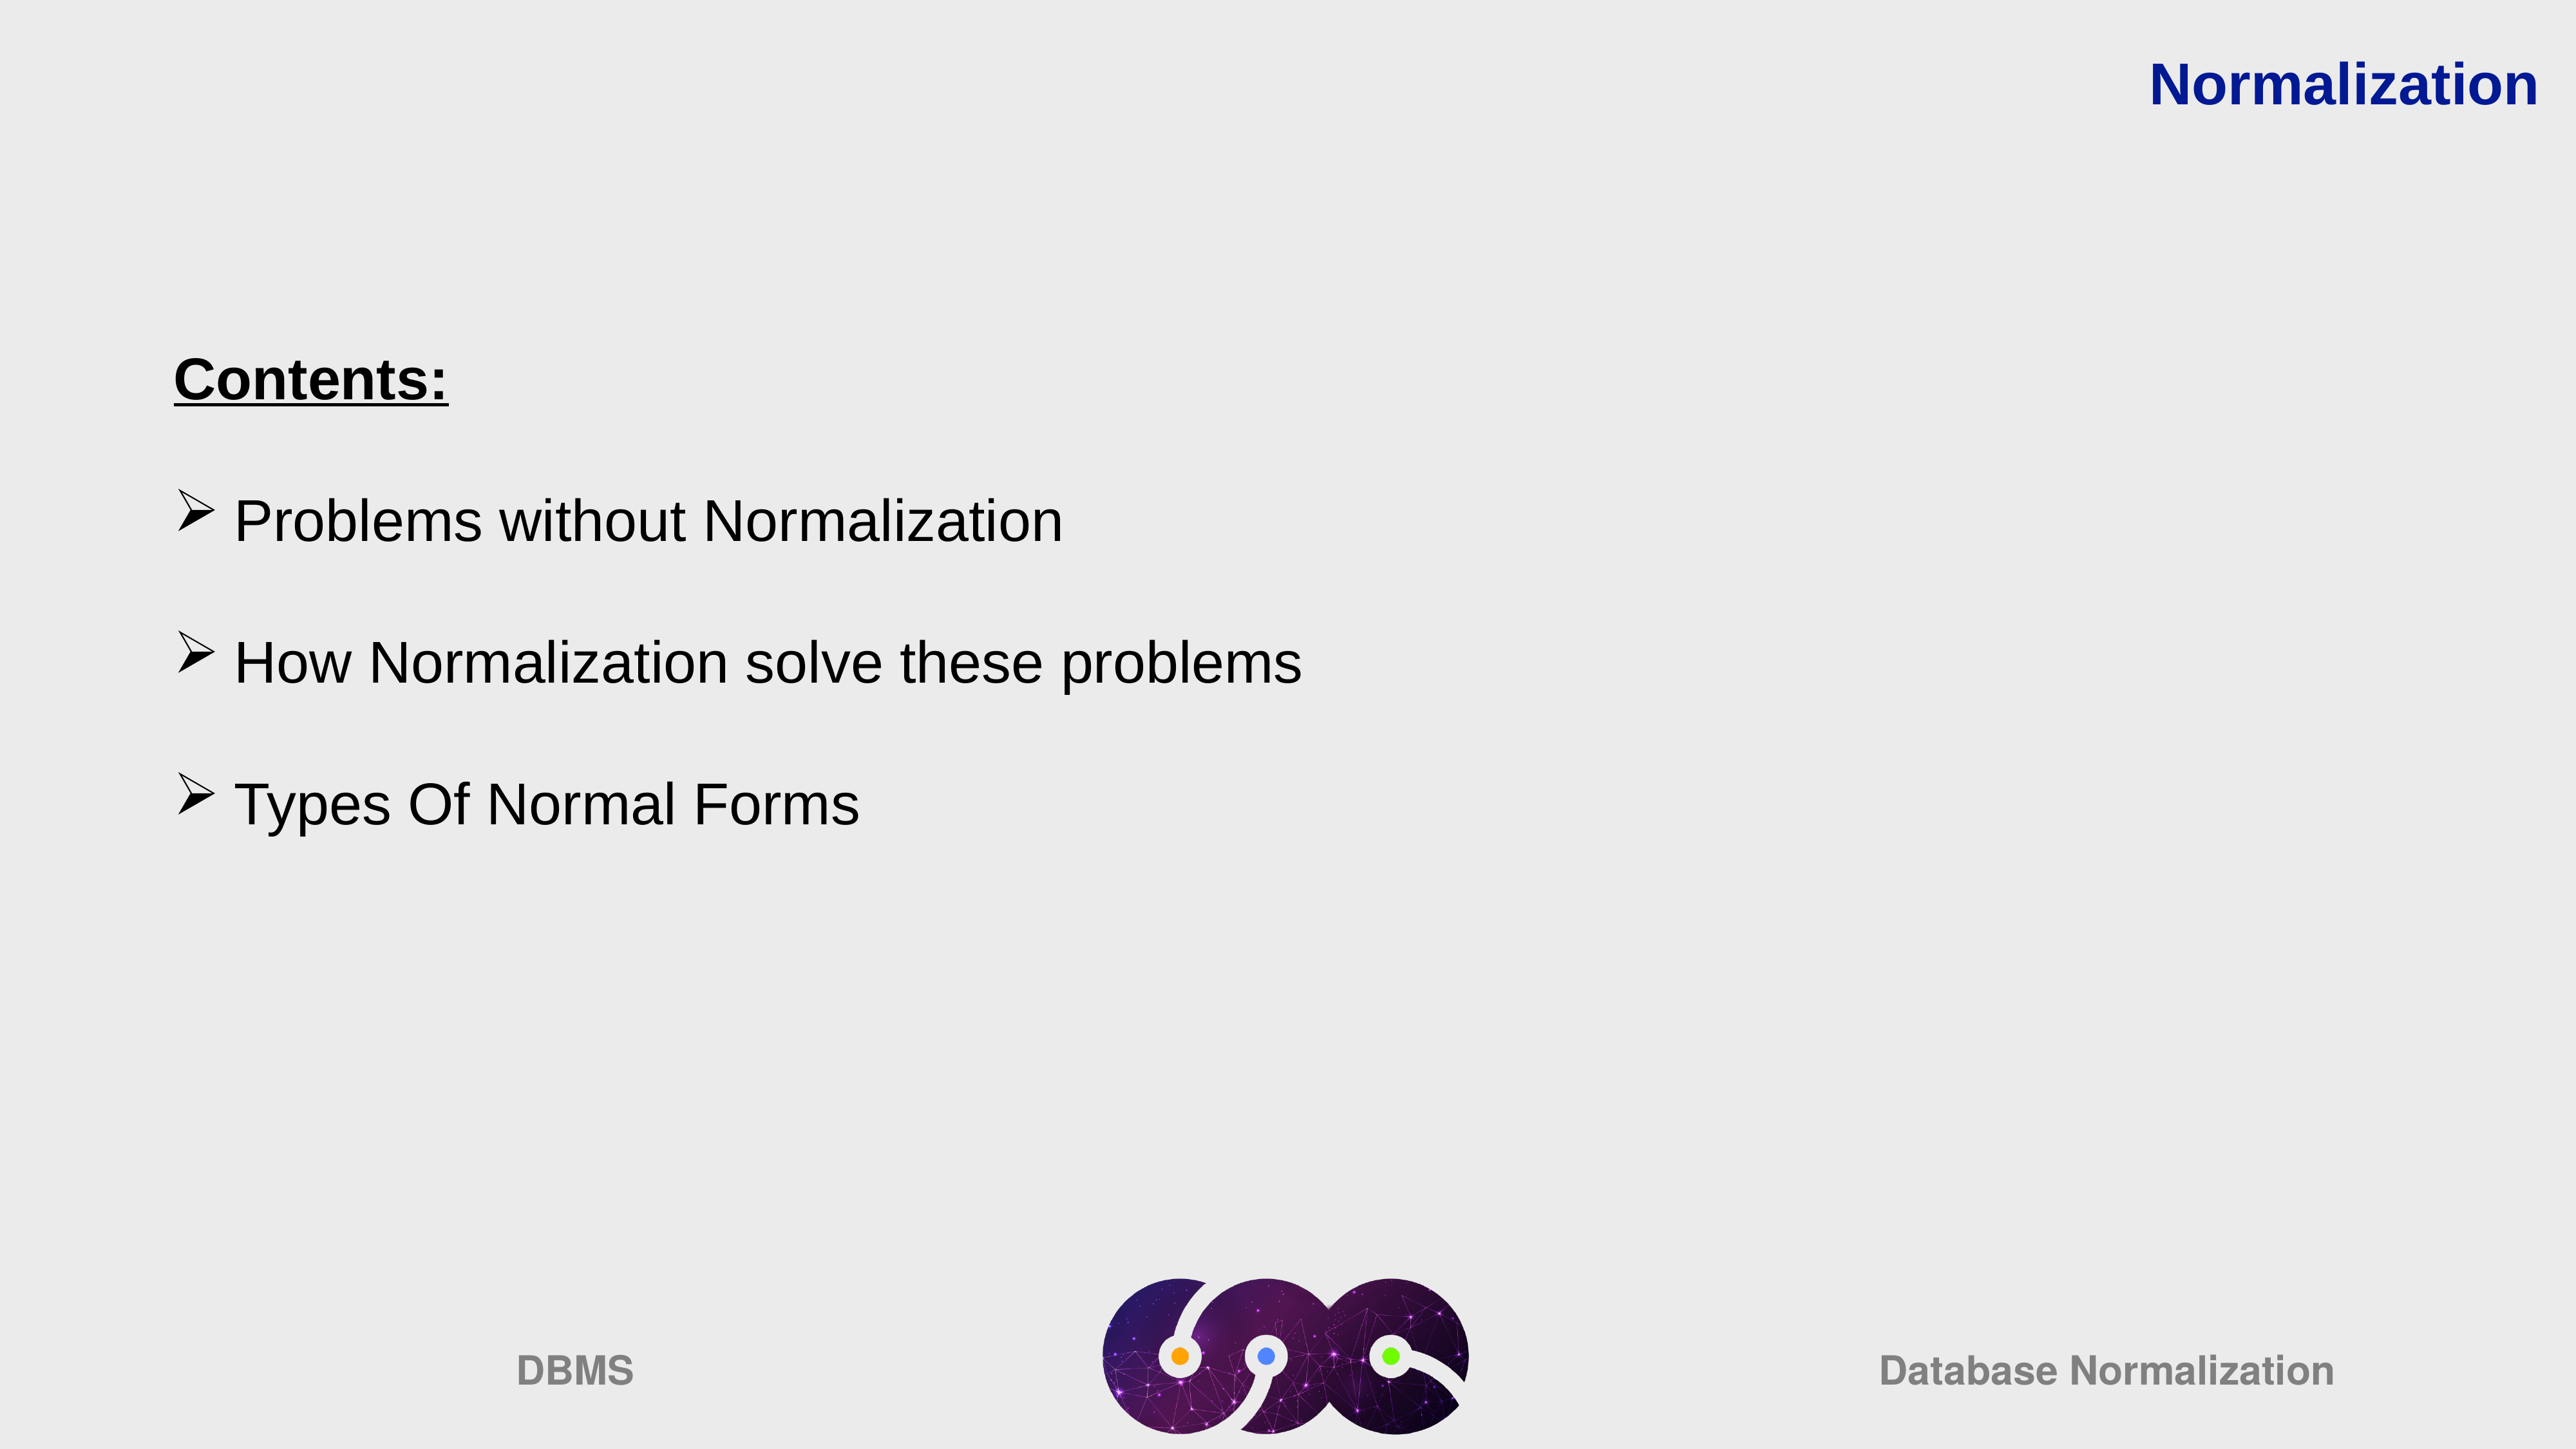

Normalization

Contents:

Problems without Normalization

How Normalization solve these problems

Types Of Normal Forms